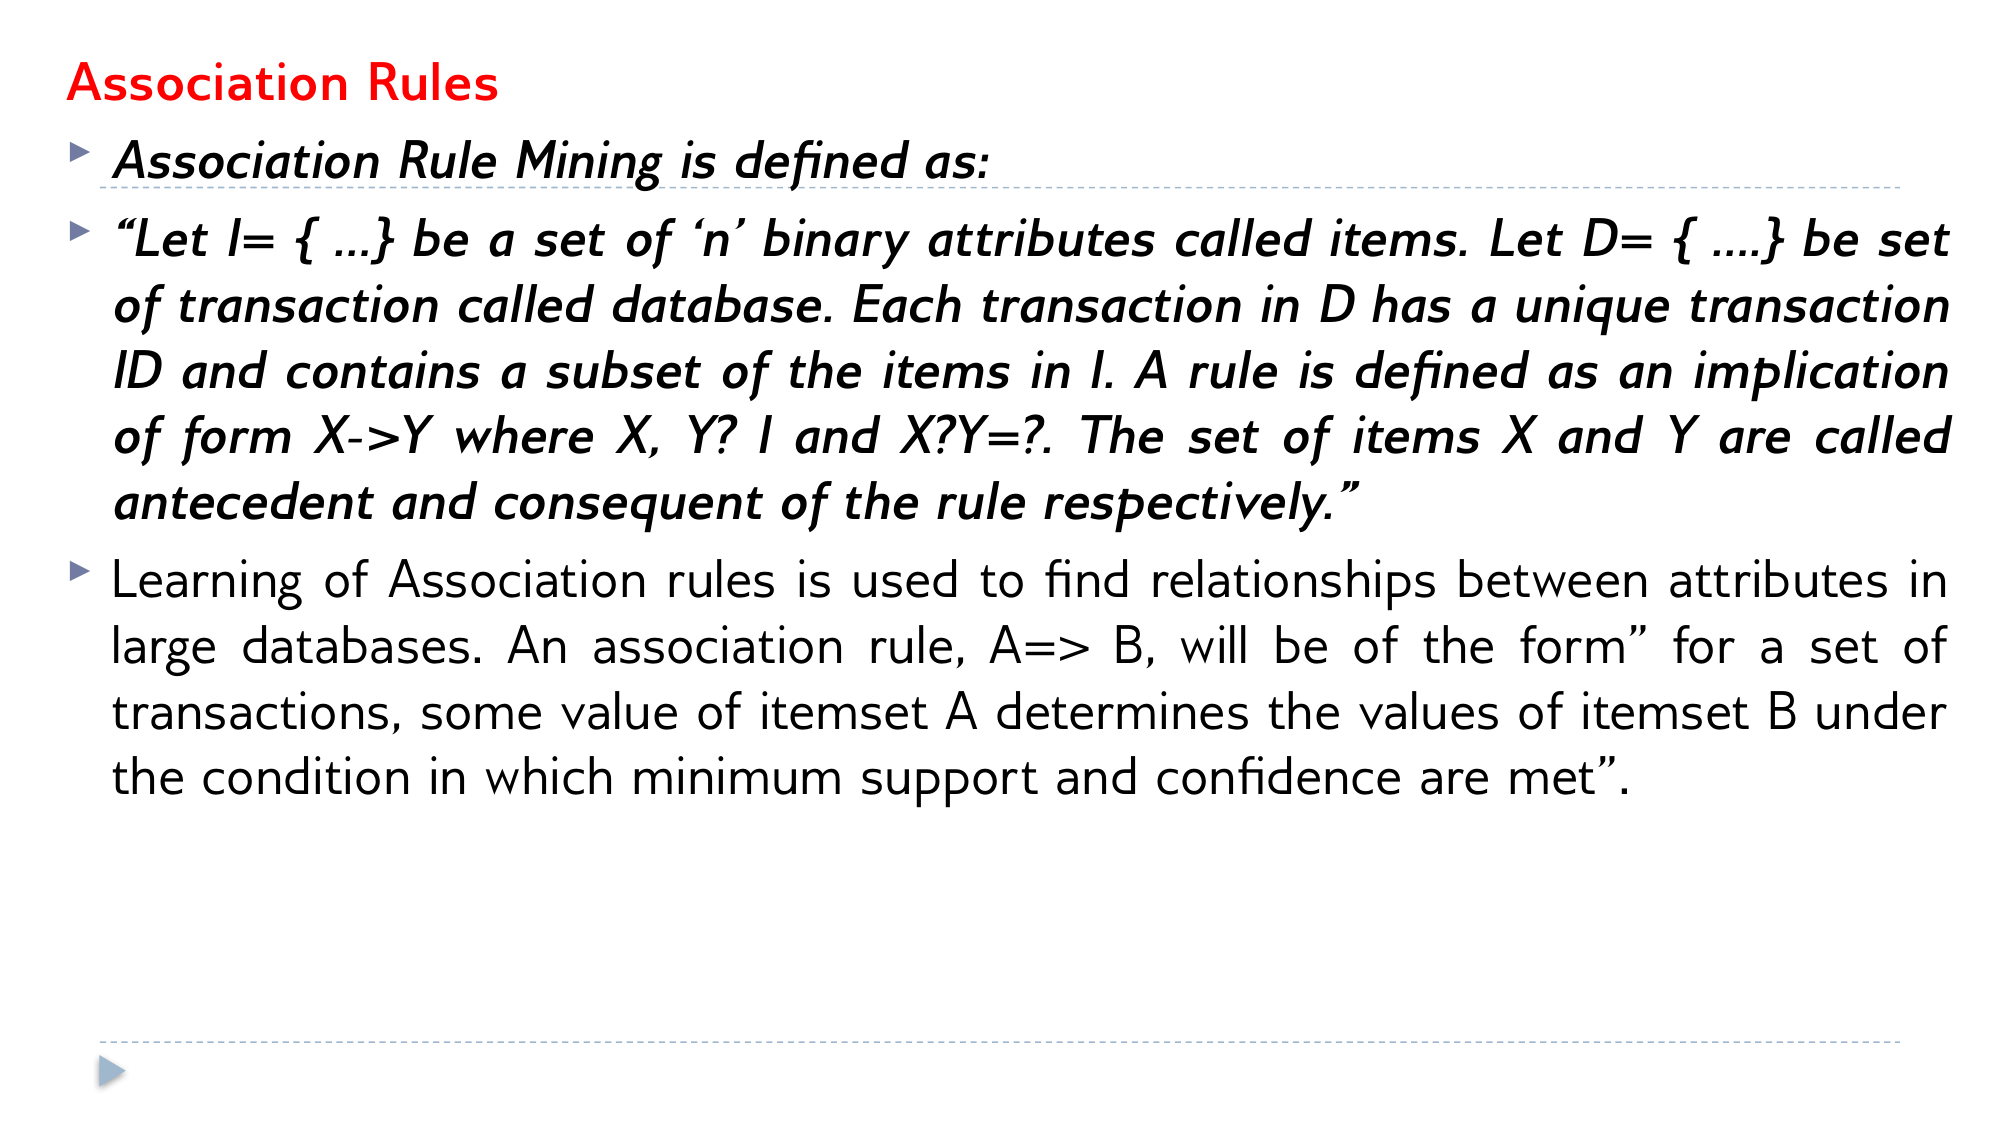

Association Rules
Association Rule Mining is defined as:
“Let I= { …} be a set of ‘n’ binary attributes called items. Let D= { ….} be set of transaction called database. Each transaction in D has a unique transaction ID and contains a subset of the items in I. A rule is defined as an implication of form X->Y where X, Y? I and X?Y=?. The set of items X and Y are called antecedent and consequent of the rule respectively.”
Learning of Association rules is used to find relationships between attributes in large databases. An association rule, A=> B, will be of the form” for a set of transactions, some value of itemset A determines the values of itemset B under the condition in which minimum support and confidence are met”.